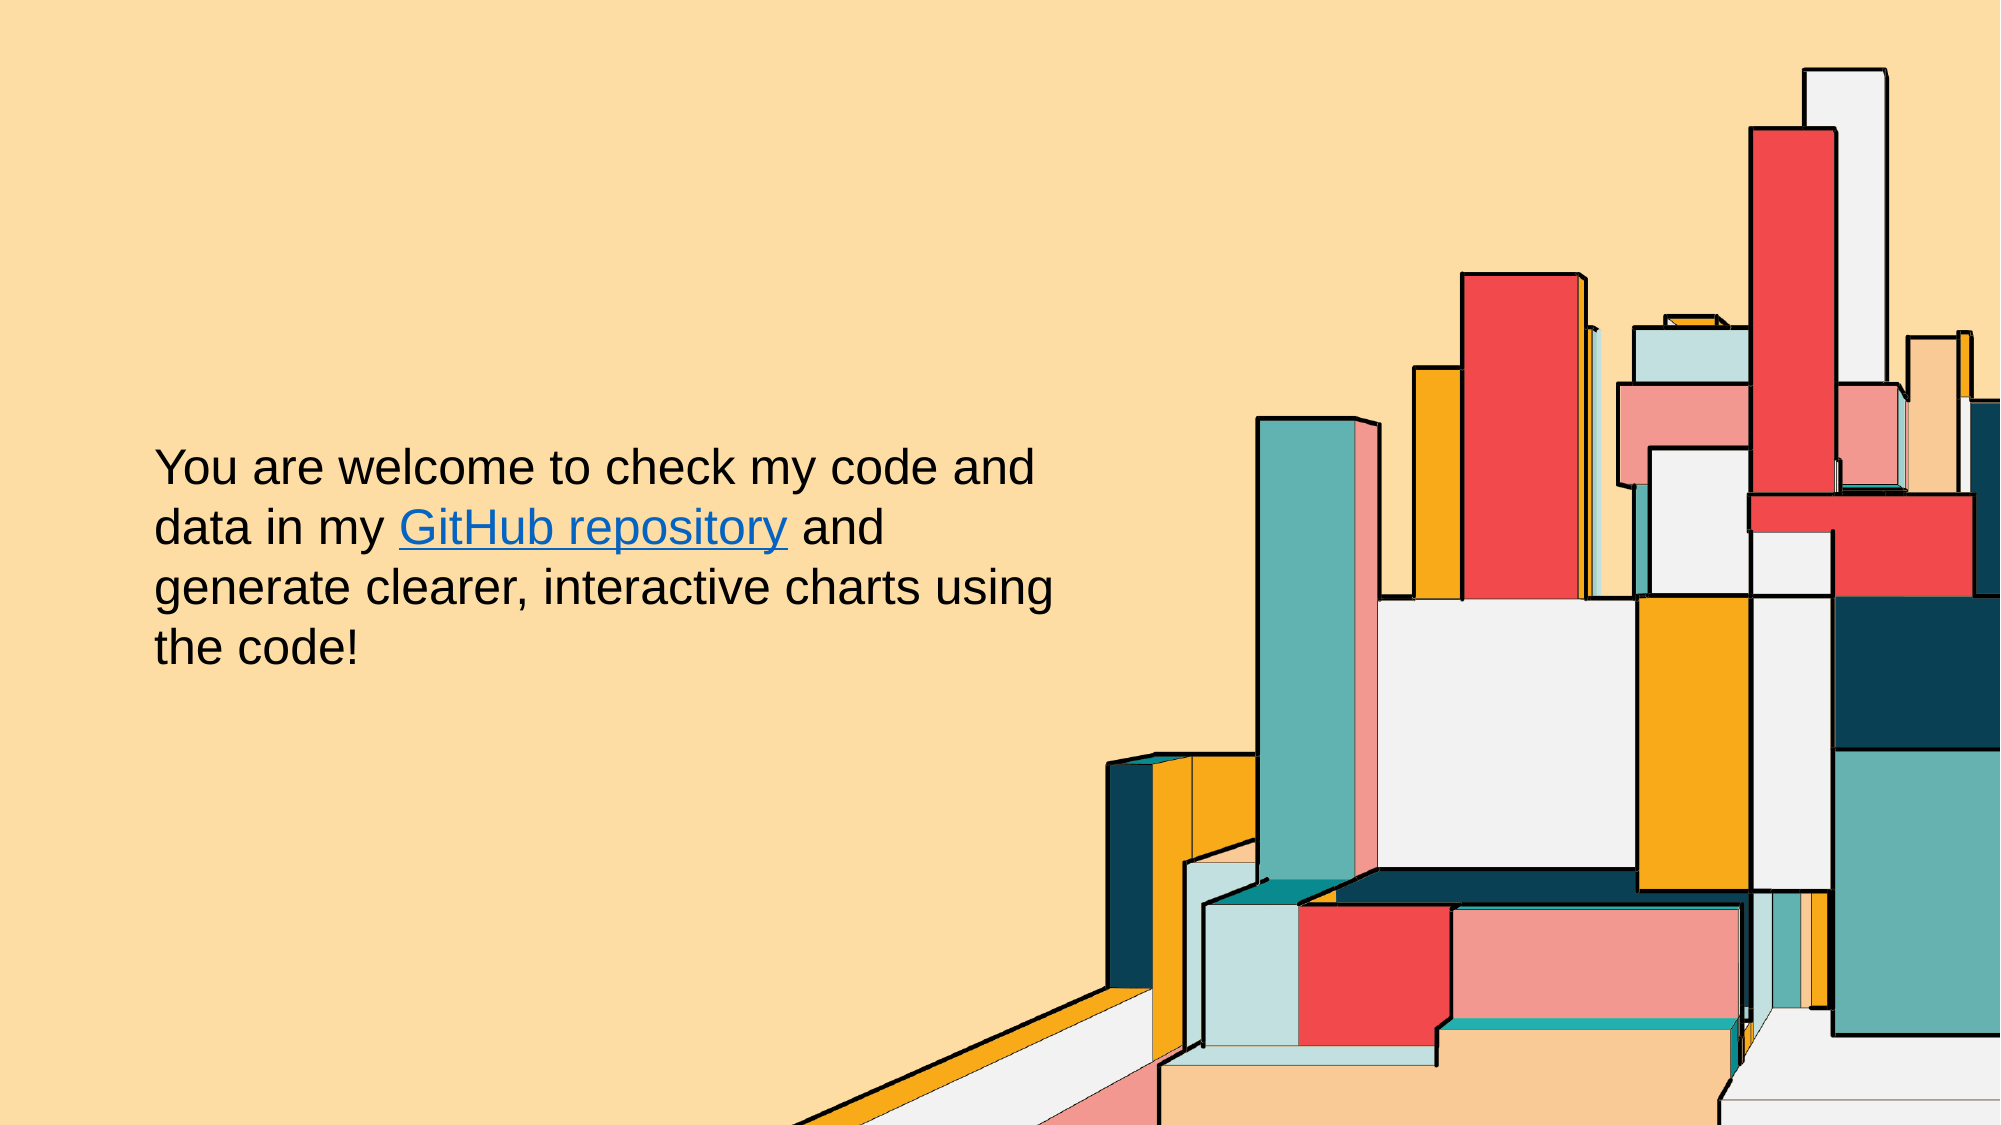

You are welcome to check my code and data in my GitHub repository and generate clearer, interactive charts using the code!